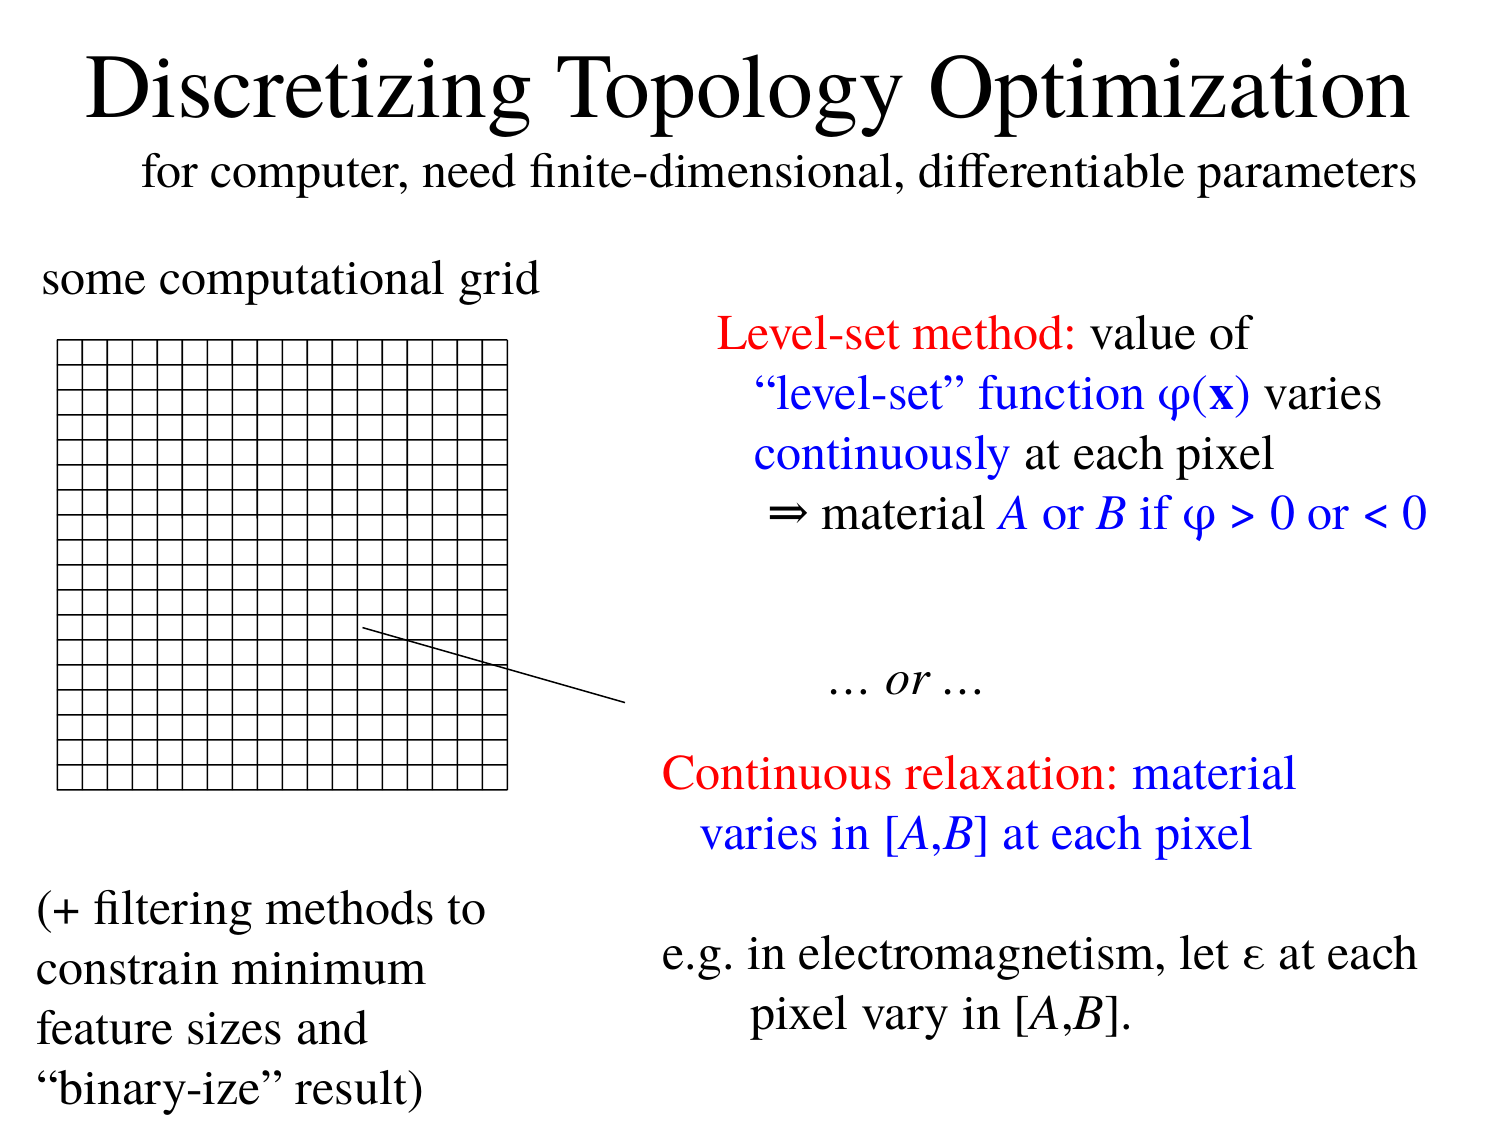

# Discretizing Topology Optimization
for computer, need finite-dimensional, differentiable parameters
some computational grid
Level-set method: value of
   “level-set” function φ(x) varies
   continuously at each pixel
    ⇒ material A or B if φ > 0 or < 0

… or …
Continuous relaxation: material
   varies in [A,B] at each pixel

e.g. in electromagnetism, let ε at each
       pixel vary in [A,B].
(+ filtering methods to constrain minimum feature sizes and “binary-ize” result)